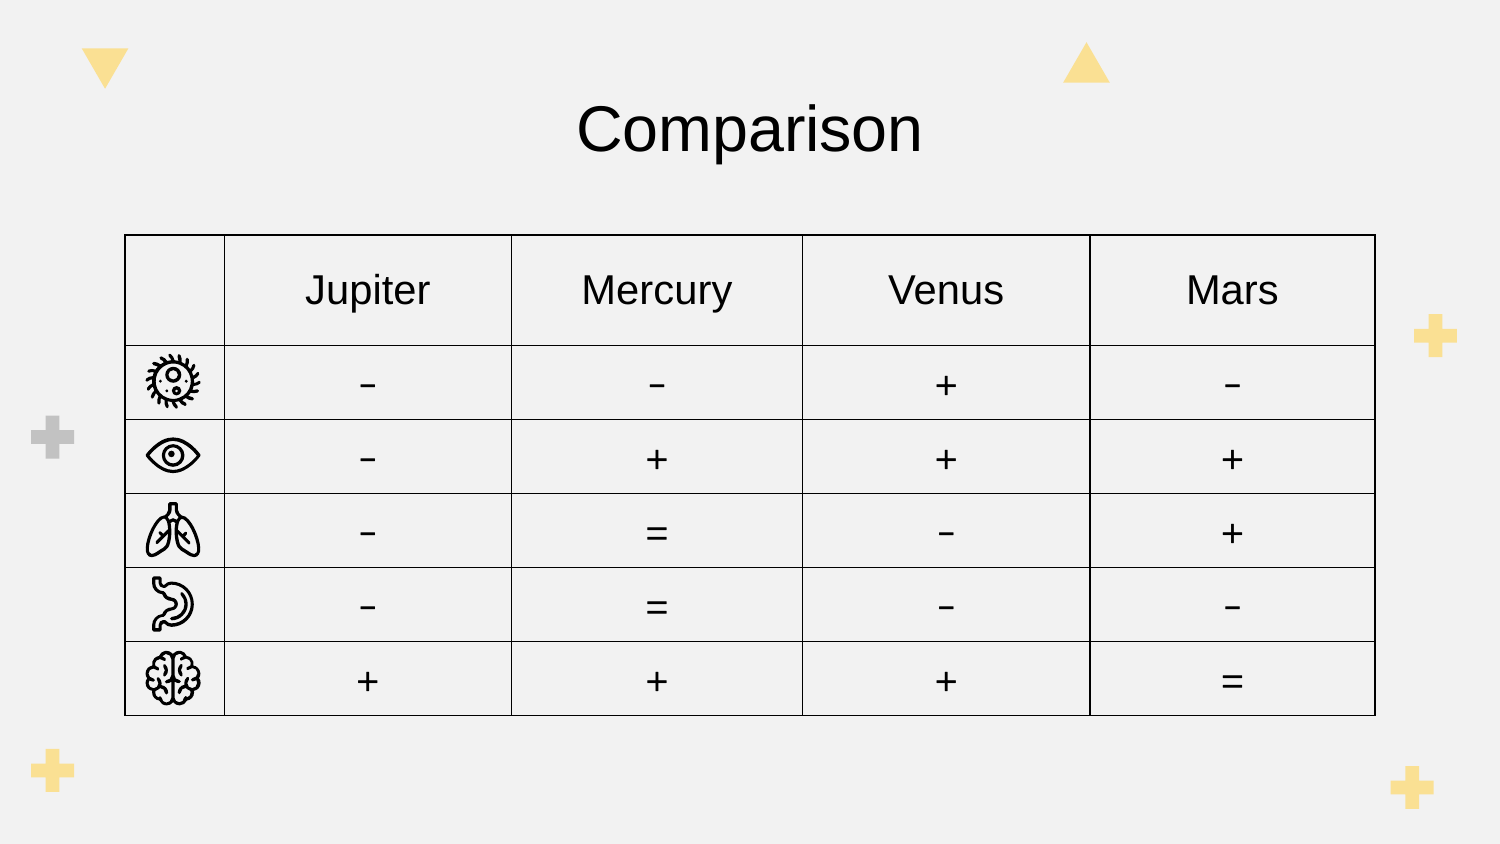

# Comparison
|  | Jupiter | Mercury | Venus | Mars |
| --- | --- | --- | --- | --- |
|  | - | - | + | - |
|  | - | + | + | + |
|  | - | = | - | + |
|  | - | = | - | - |
|  | + | + | + | = |